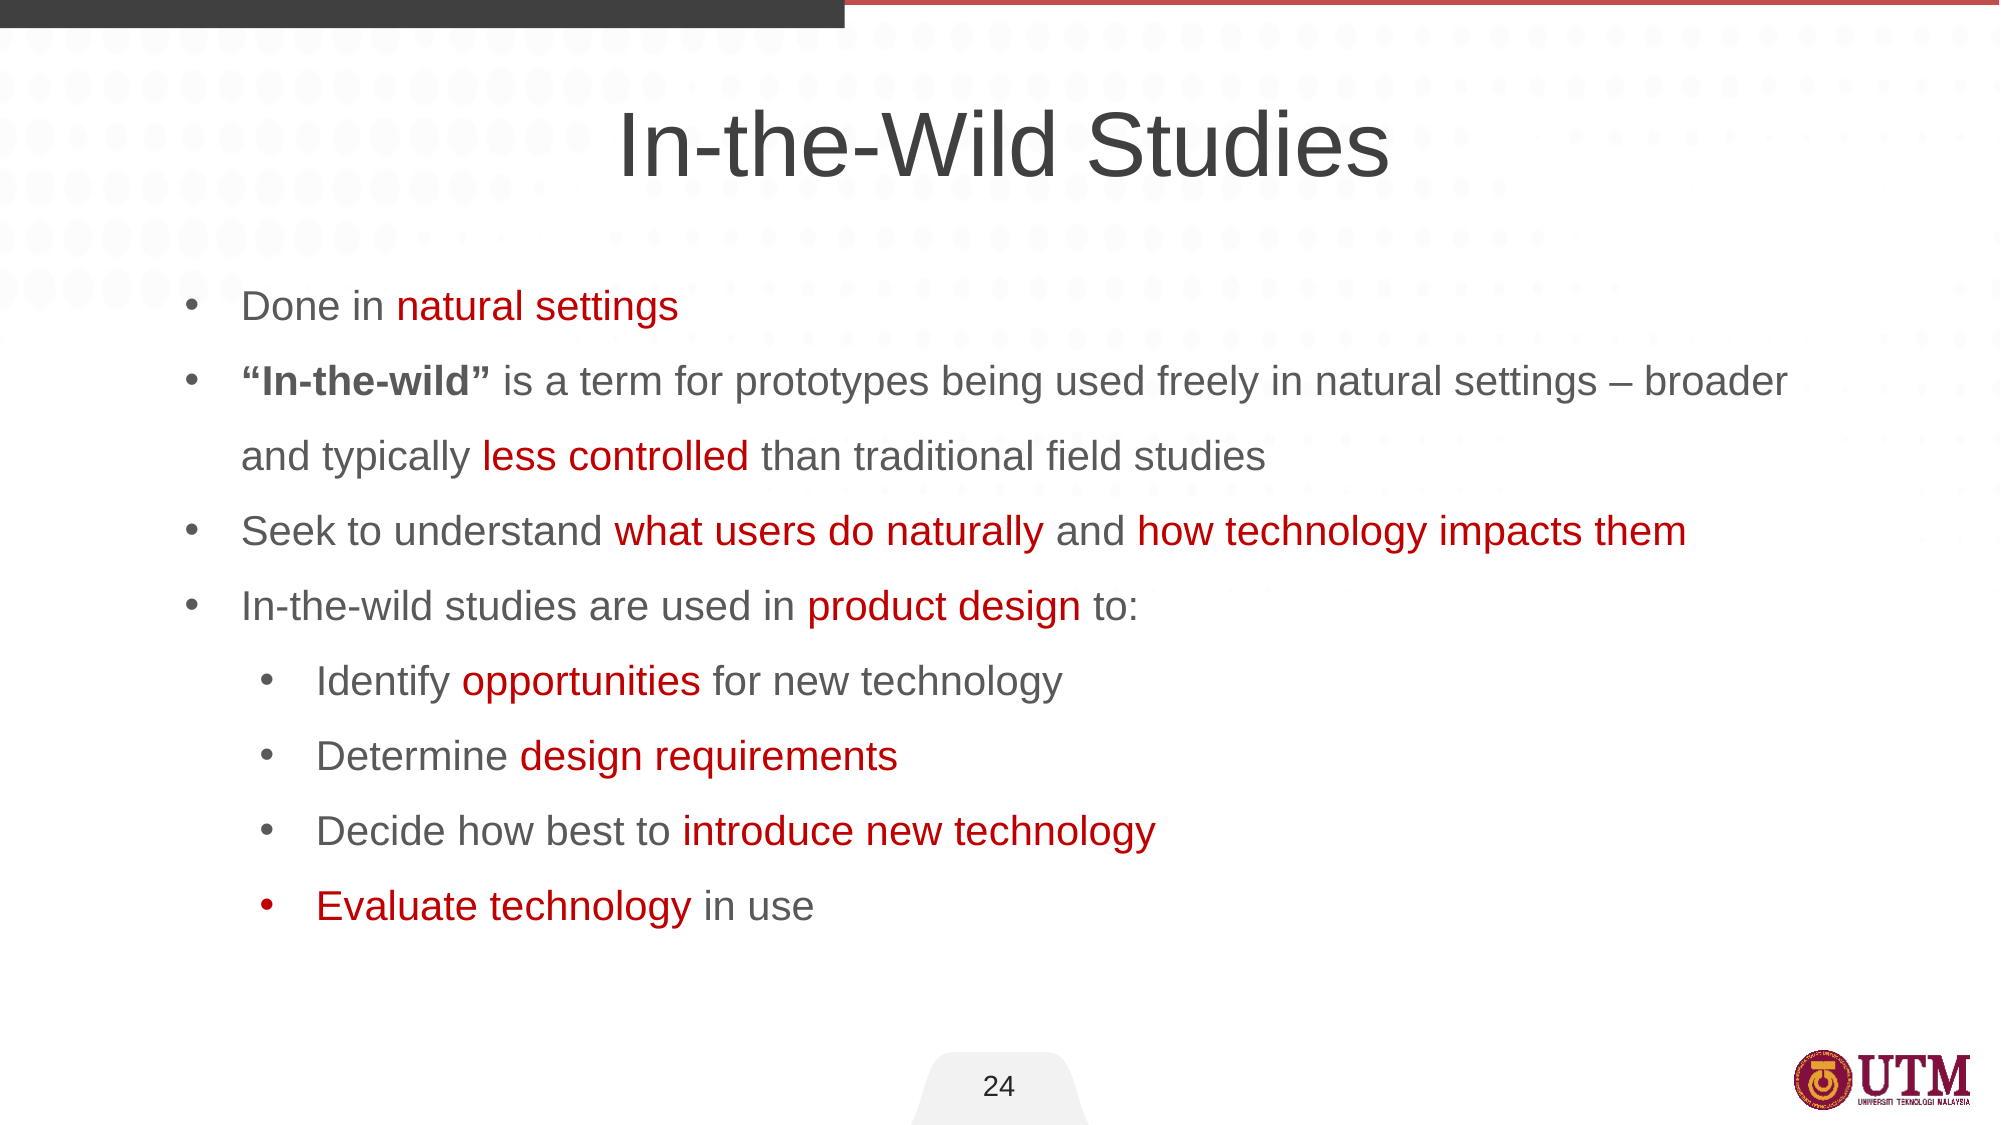

In-the-Wild Studies
Done in natural settings
“In-the-wild” is a term for prototypes being used freely in natural settings – broader and typically less controlled than traditional field studies
Seek to understand what users do naturally and how technology impacts them
In-the-wild studies are used in product design to:
Identify opportunities for new technology
Determine design requirements
Decide how best to introduce new technology
Evaluate technology in use
24